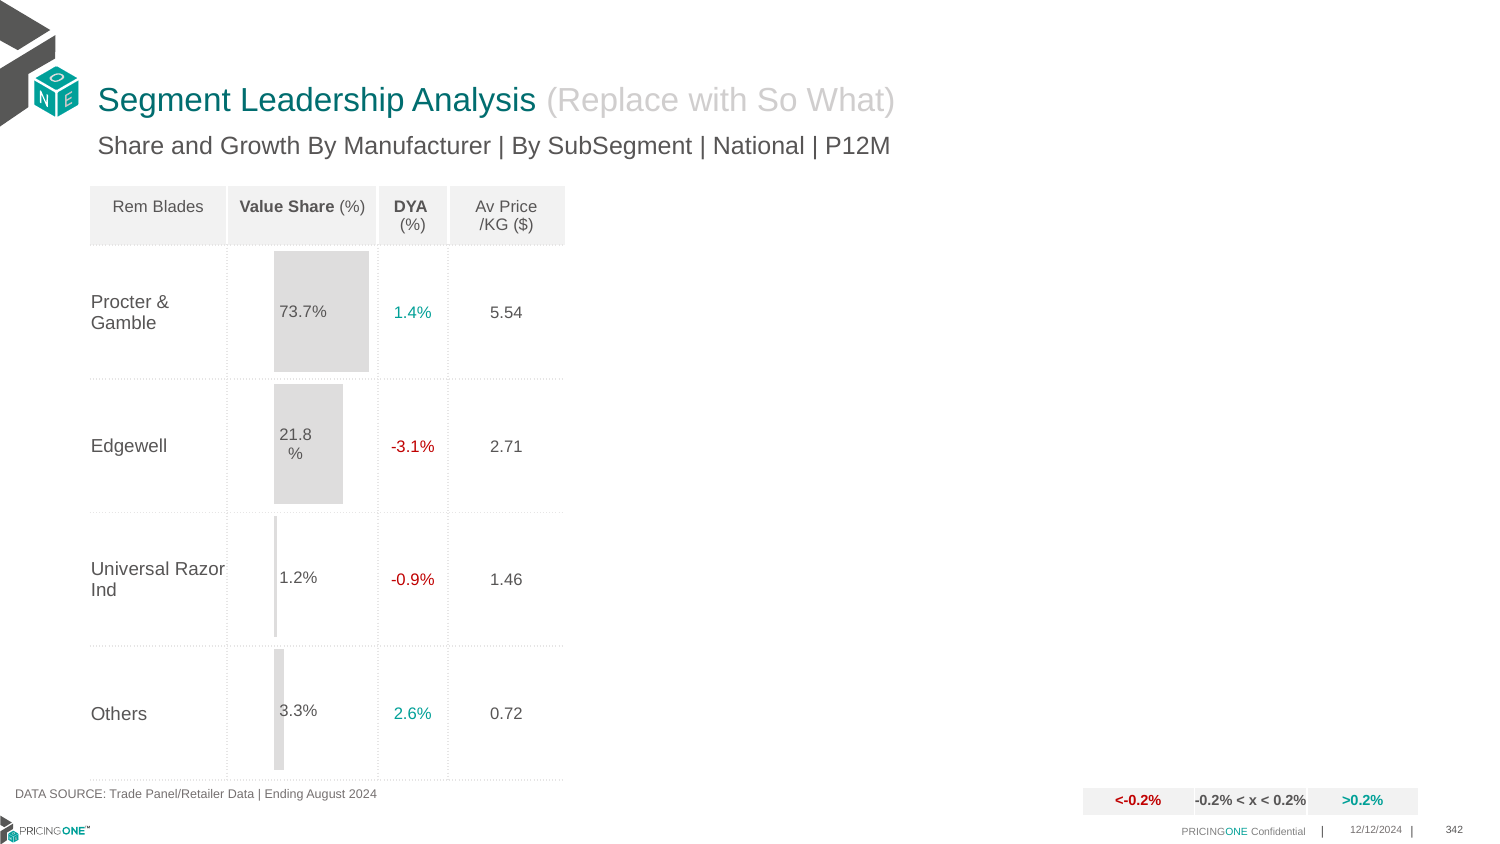

# Segment Leadership Analysis (Replace with So What)
Share and Growth By Manufacturer | By SubSegment | National | P12M
| Rem Blades | Value Share (%) | DYA (%) | Av Price /KG ($) |
| --- | --- | --- | --- |
| Procter & Gamble |  | 1.4% | 5.54 |
| Edgewell |  | -3.1% | 2.71 |
| Universal Razor Ind |  | -0.9% | 1.46 |
| Others |  | 2.6% | 0.72 |

### Chart

| Category | National | Rem Blades |
|---|---|
| None | 0.7370994887803648 |
DATA SOURCE: Trade Panel/Retailer Data | Ending August 2024
| <-0.2% | -0.2% < x < 0.2% | >0.2% |
| --- | --- | --- |

12/12/2024
342